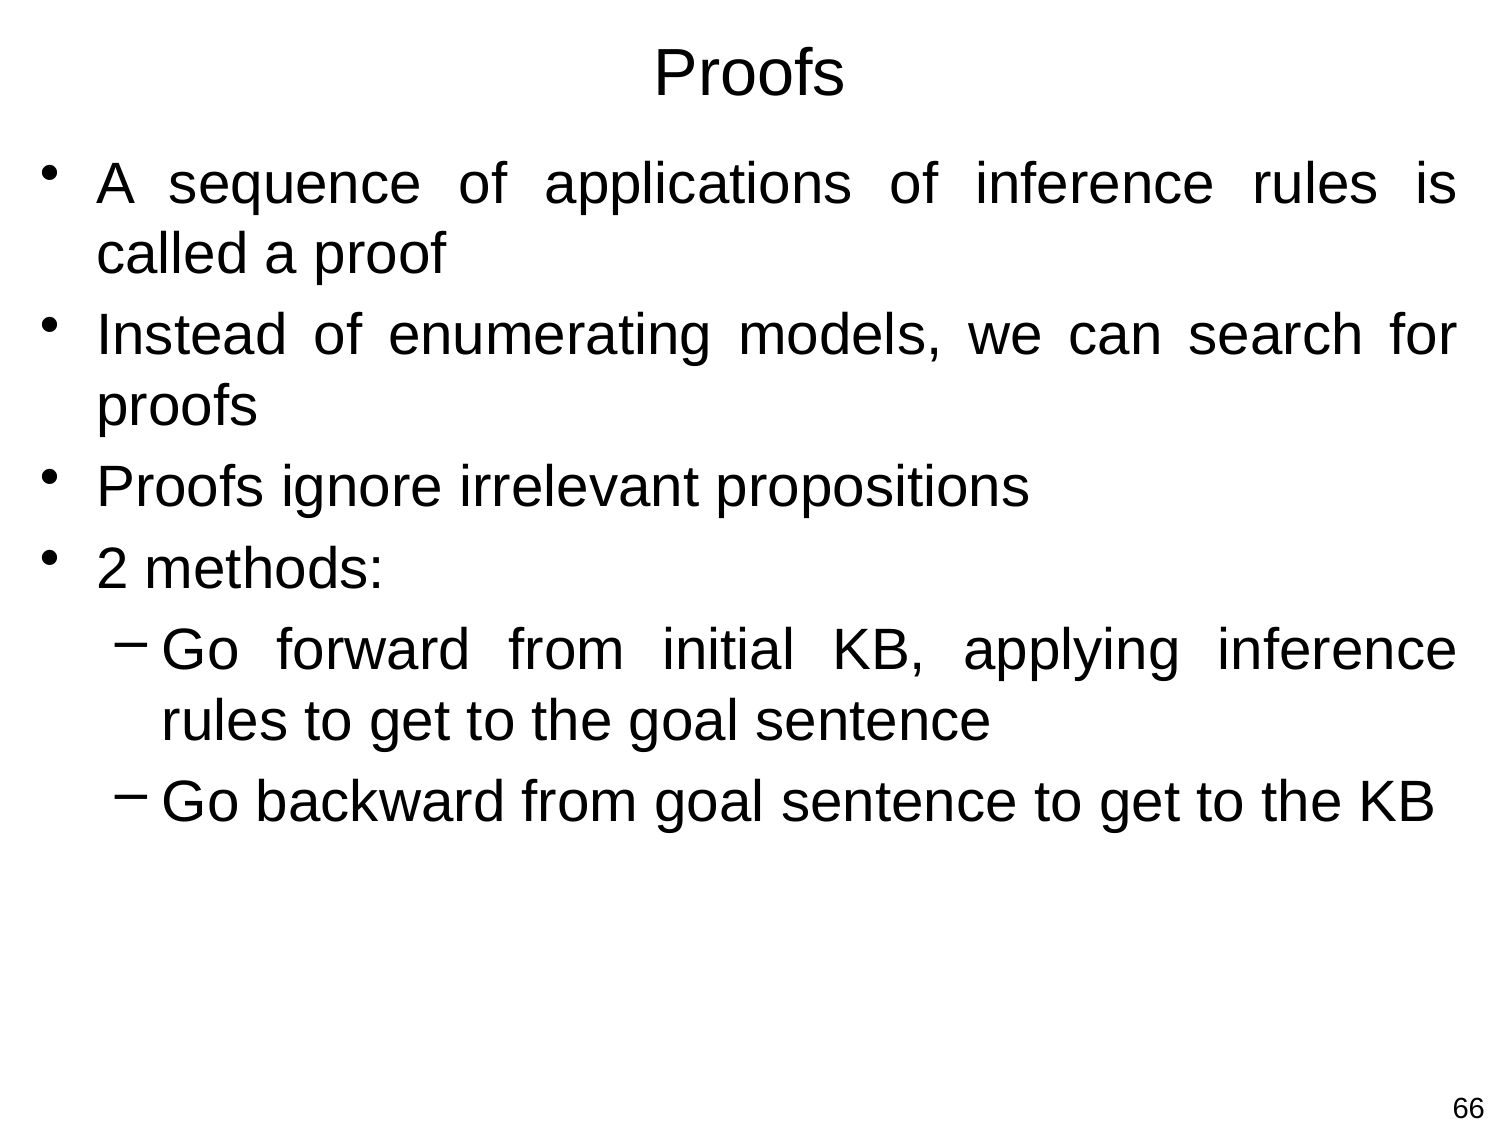

# Proofs
A sequence of applications of inference rules is called a proof
Instead of enumerating models, we can search for proofs
Proofs ignore irrelevant propositions
2 methods:
Go forward from initial KB, applying inference rules to get to the goal sentence
Go backward from goal sentence to get to the KB

66